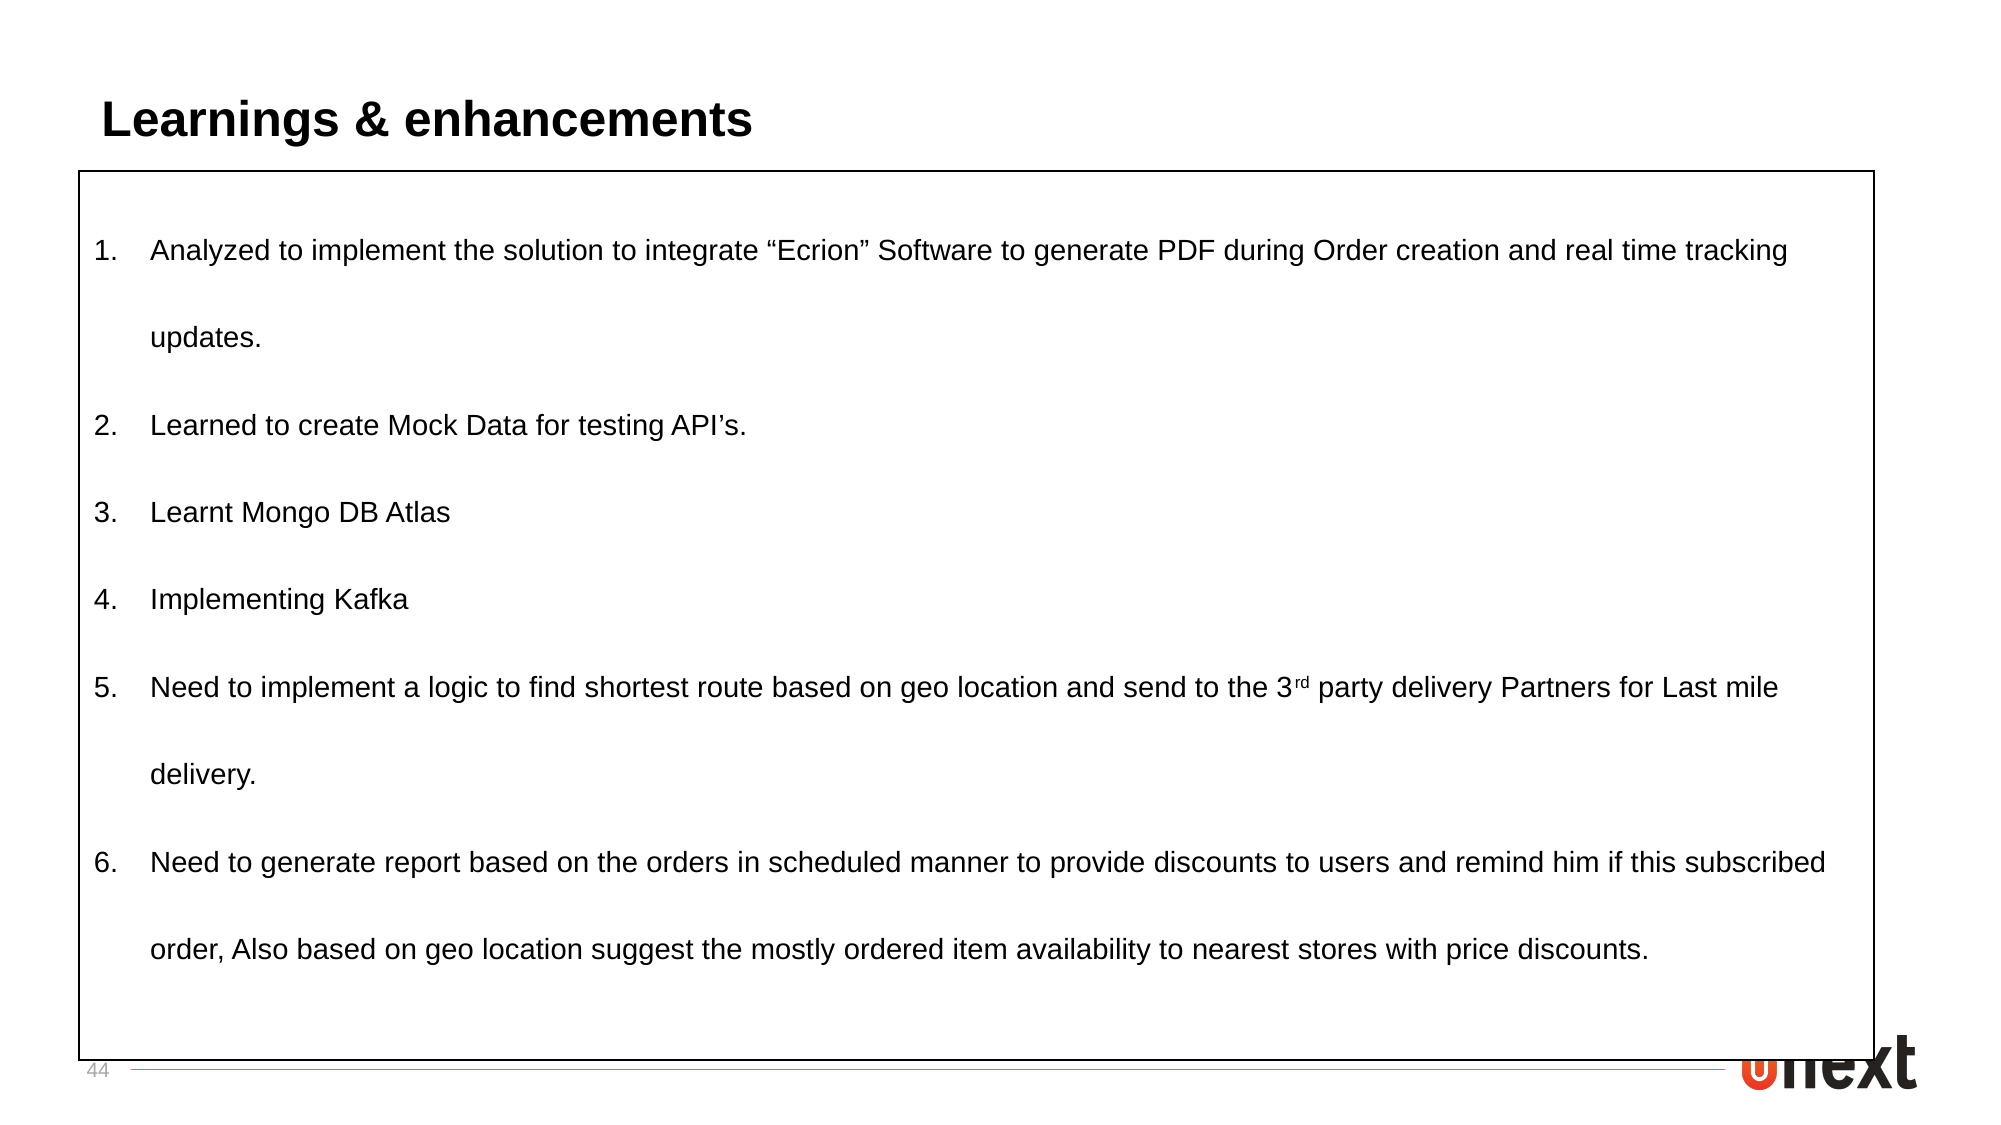

Learnings & enhancements
Analyzed to implement the solution to integrate “Ecrion” Software to generate PDF during Order creation and real time tracking updates.
Learned to create Mock Data for testing API’s.
Learnt Mongo DB Atlas
Implementing Kafka
Need to implement a logic to find shortest route based on geo location and send to the 3rd party delivery Partners for Last mile delivery.
Need to generate report based on the orders in scheduled manner to provide discounts to users and remind him if this subscribed order, Also based on geo location suggest the mostly ordered item availability to nearest stores with price discounts.

44